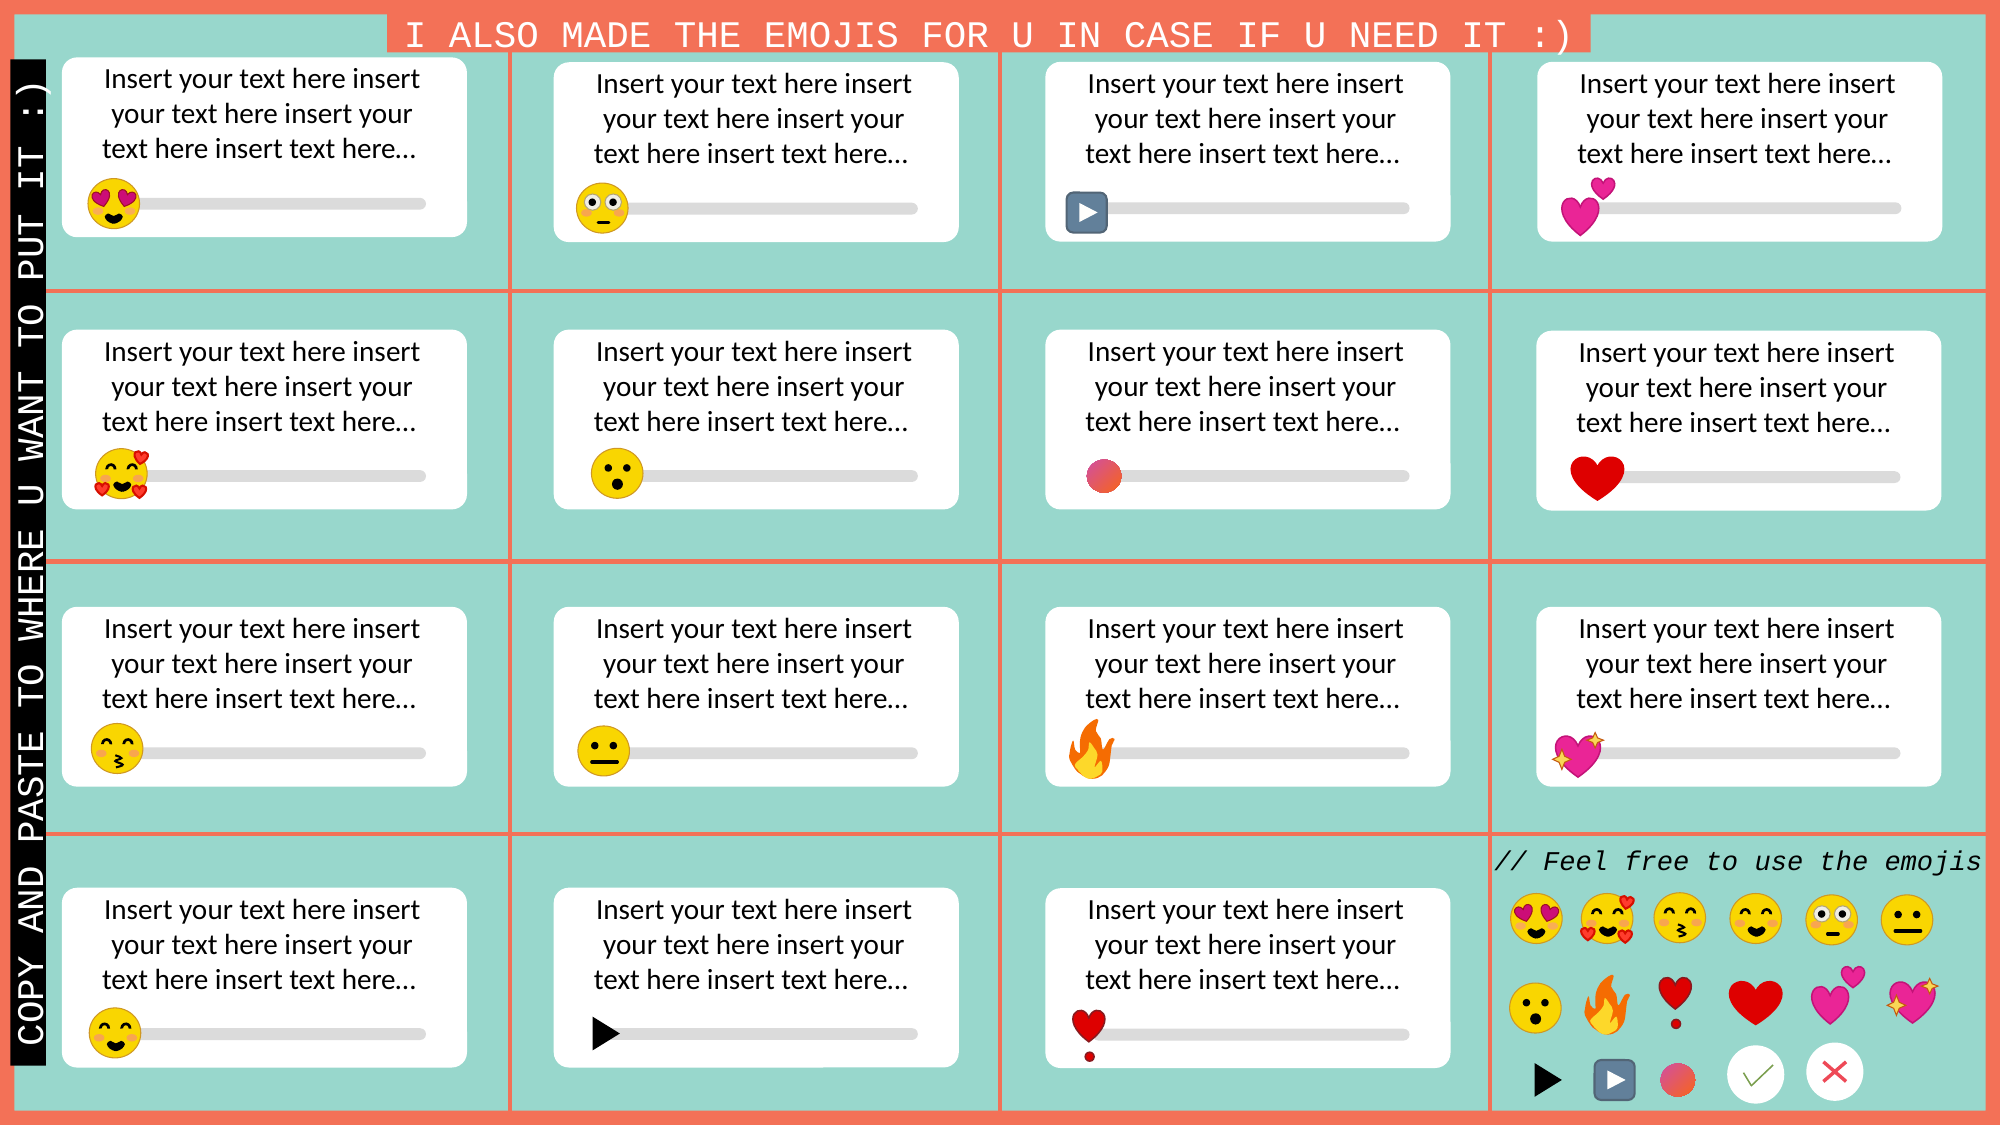

I ALSO MADE THE EMOJIS FOR U IN CASE IF U NEED IT :)
Insert your text here insert your text here insert your text here insert text here…

Insert your text here insert your text here insert your text here insert text here…

Insert your text here insert your text here insert your text here insert text here…

Insert your text here insert your text here insert your text here insert text here…

Insert your text here insert your text here insert your text here insert text here…

Insert your text here insert your text here insert your text here insert text here…

Insert your text here insert your text here insert your text here insert text here…

Insert your text here insert your text here insert your text here insert text here…

COPY AND PASTE TO WHERE U WANT TO PUT IT :)
Insert your text here insert your text here insert your text here insert text here…

Insert your text here insert your text here insert your text here insert text here…

Insert your text here insert your text here insert your text here insert text here…

Insert your text here insert your text here insert your text here insert text here…

// Feel free to use the emojis
Insert your text here insert your text here insert your text here insert text here…

Insert your text here insert your text here insert your text here insert text here…

Insert your text here insert your text here insert your text here insert text here…